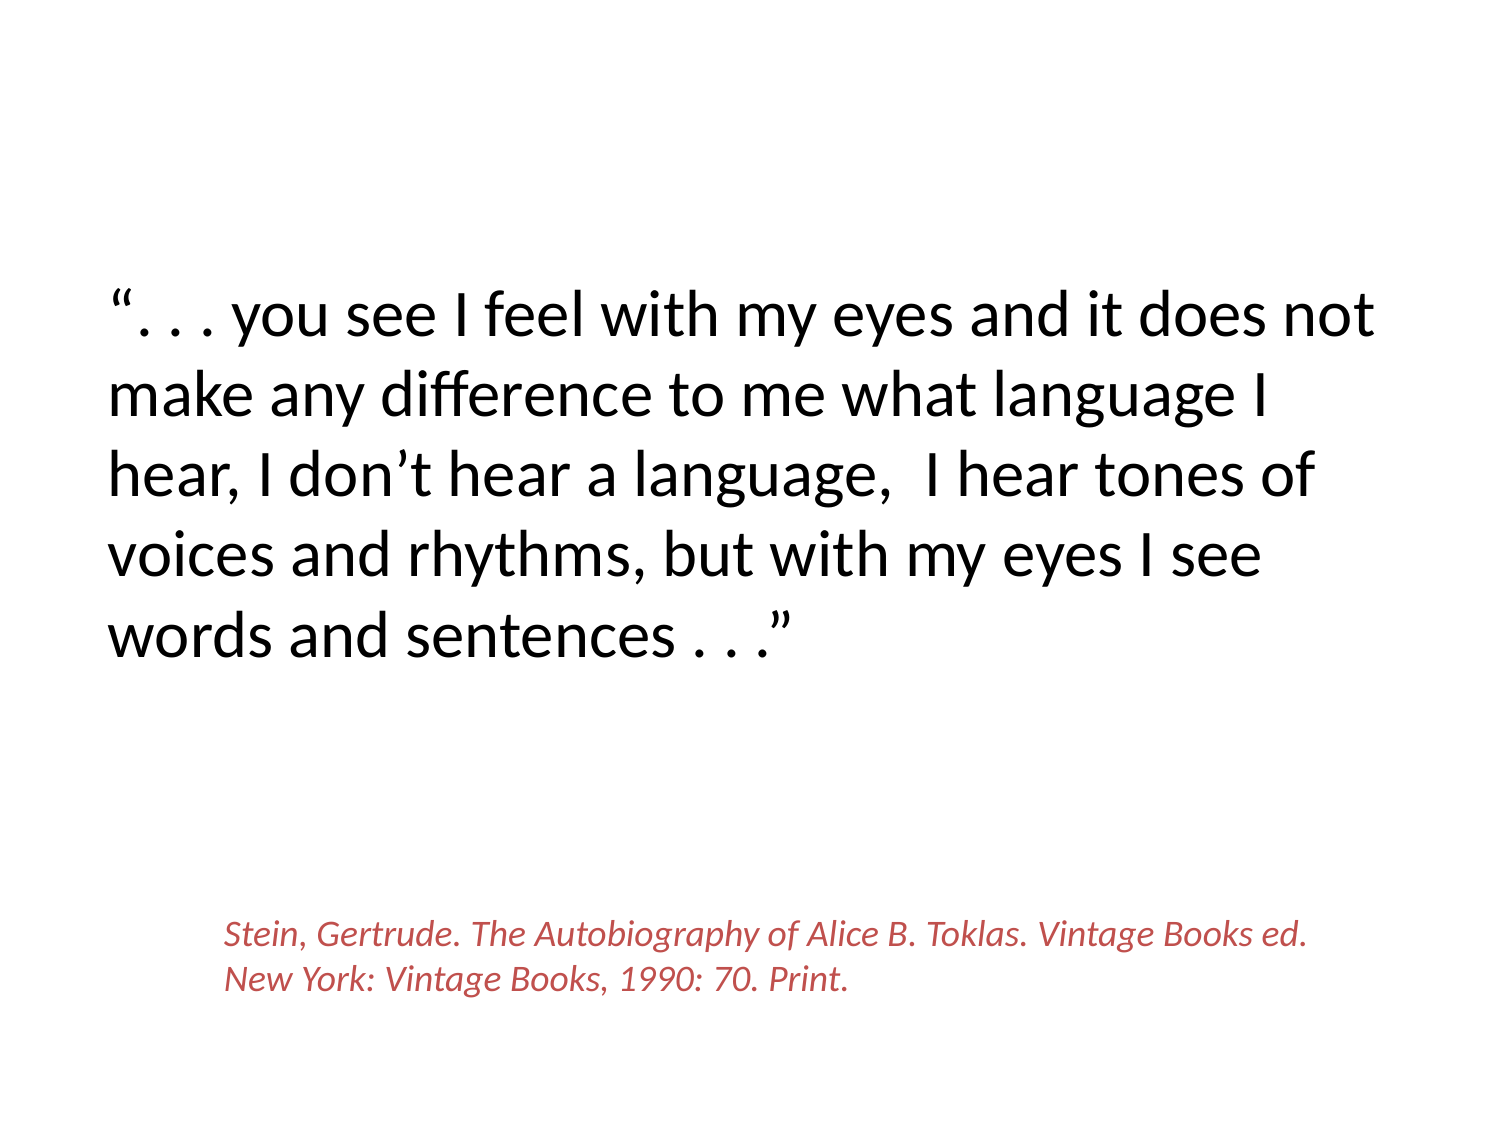

#
“. . . you see I feel with my eyes and it does not make any difference to me what language I hear, I don’t hear a language,  I hear tones of voices and rhythms, but with my eyes I see words and sentences . . .”
Stein, Gertrude. The Autobiography of Alice B. Toklas. Vintage Books ed.
New York: Vintage Books, 1990: 70. Print.